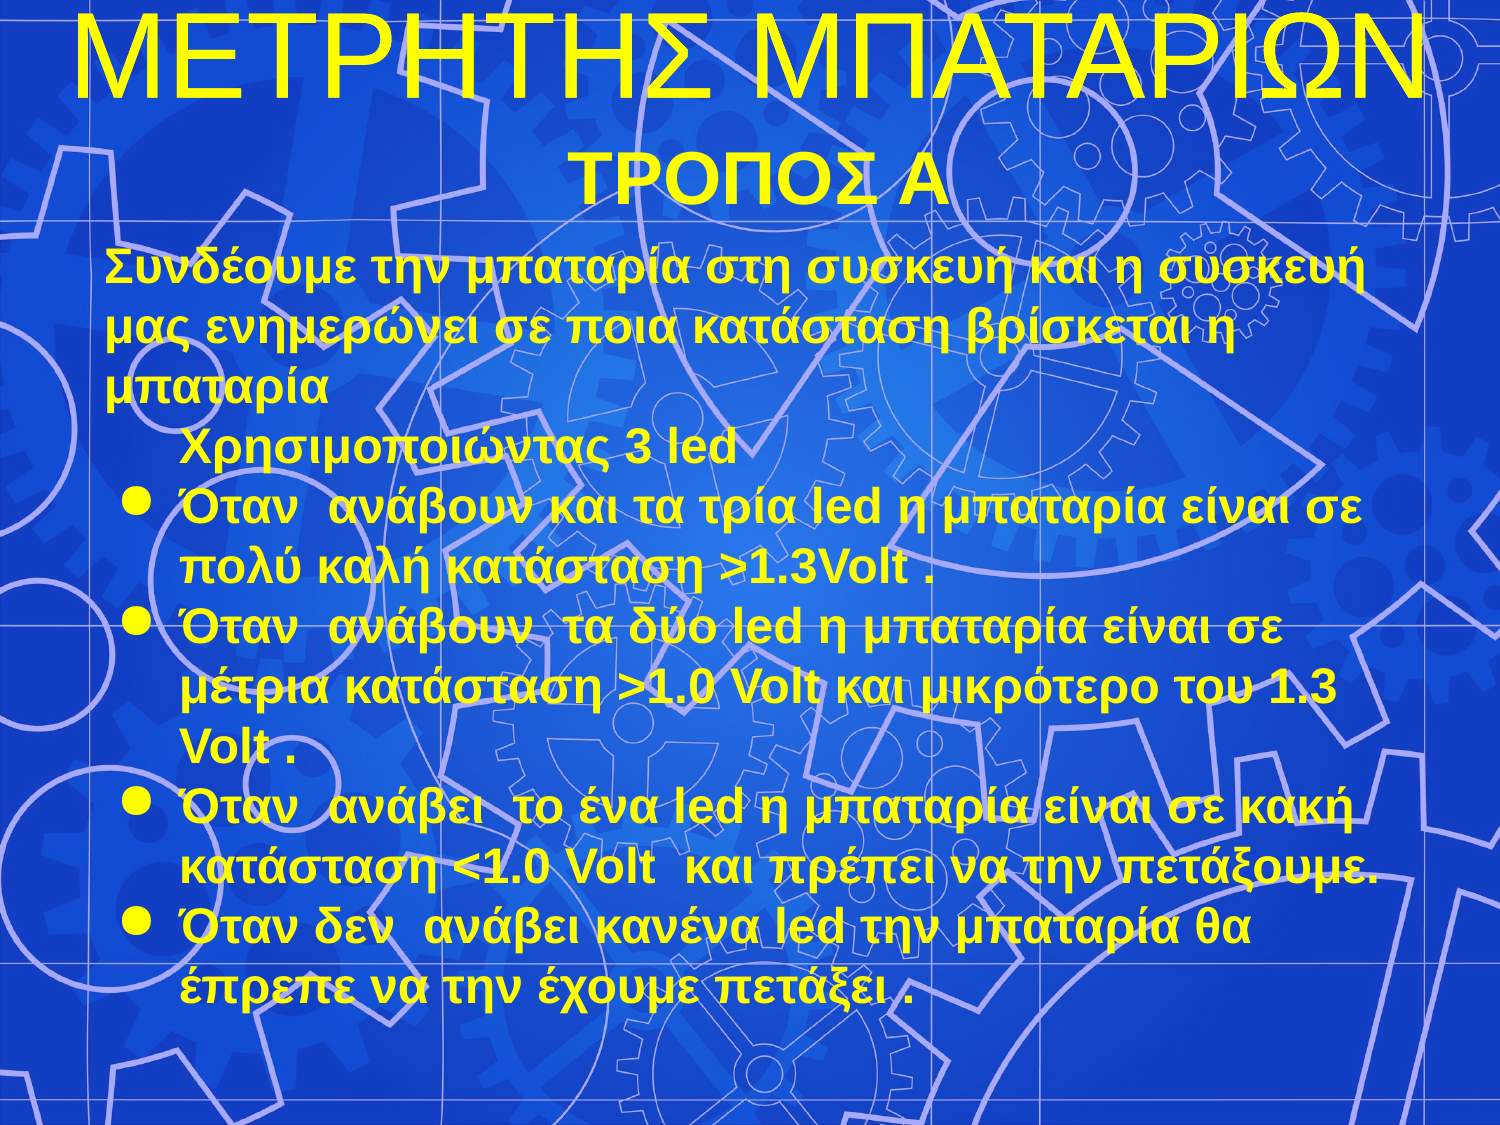

ΜΕΤΡΗΤΗΣ ΜΠΑΤΑΡΙΩΝ
ΤΡΟΠΟΣ Α
Συνδέουμε την μπαταρία στη συσκευή και η συσκευή μας ενημερώνει σε ποια κατάσταση βρίσκεται η μπαταρία
Χρησιμοποιώντας 3 led
Όταν  ανάβουν και τα τρία led η μπαταρία είναι σε πολύ καλή κατάσταση >1.3Volt .
Όταν  ανάβουν  τα δύο led η μπαταρία είναι σε μέτρια κατάσταση >1.0 Volt και μικρότερο του 1.3 Volt .
Όταν  ανάβει  το ένα led η μπαταρία είναι σε κακή κατάσταση <1.0 Volt  και πρέπει να την πετάξουμε.
Όταν δεν  ανάβει κανένα led την μπαταρία θα έπρεπε να την έχουμε πετάξει .